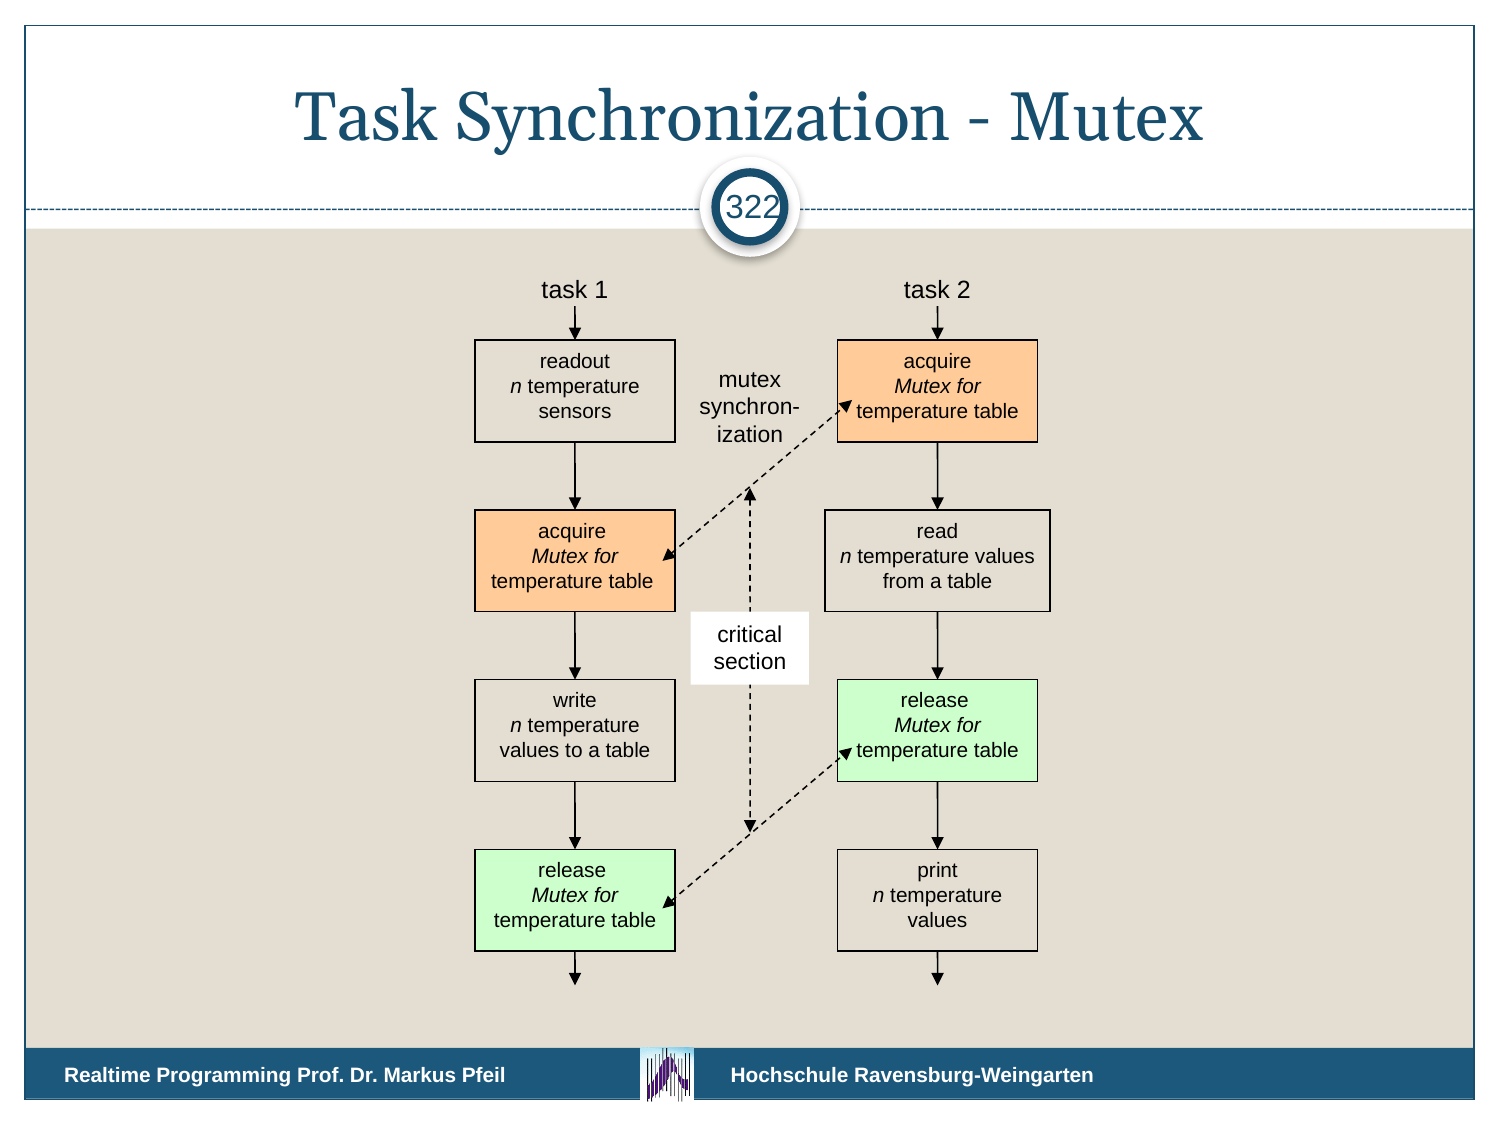

# Task Synchronization - Mutex
322

task 1
task 2

readout
n temperature sensors

acquire
Mutex for temperature table
mutex
synchron-ization

acquire
Mutex for temperature table

read
n temperature values from a table

critical
section

write
n temperature values to a table

release
Mutex for temperature table

release
Mutex for temperature table
print
n temperature values

Realtime Programming Prof. Dr. Markus Pfeil